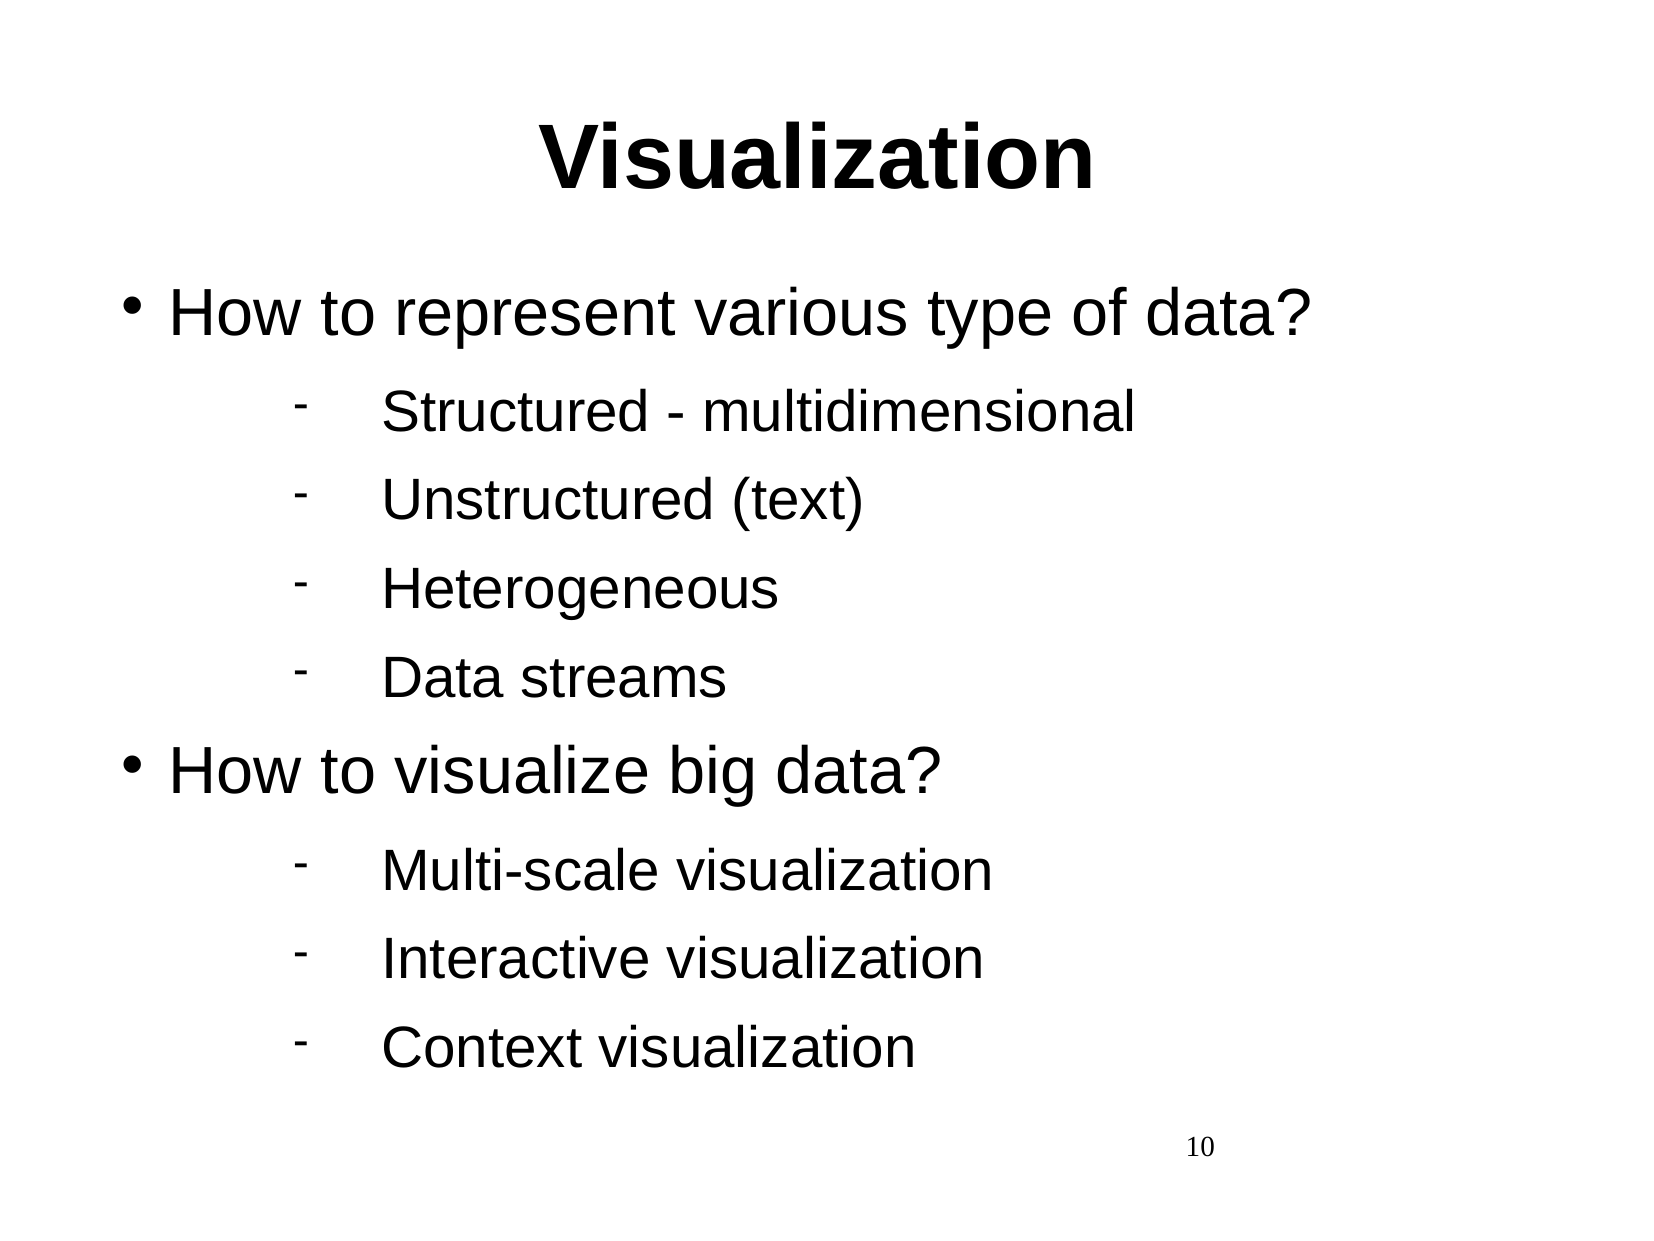

# Visualization
How to represent various type of data?
Structured - multidimensional
Unstructured (text)
Heterogeneous
Data streams
How to visualize big data?
Multi-scale visualization
Interactive visualization
Context visualization
10